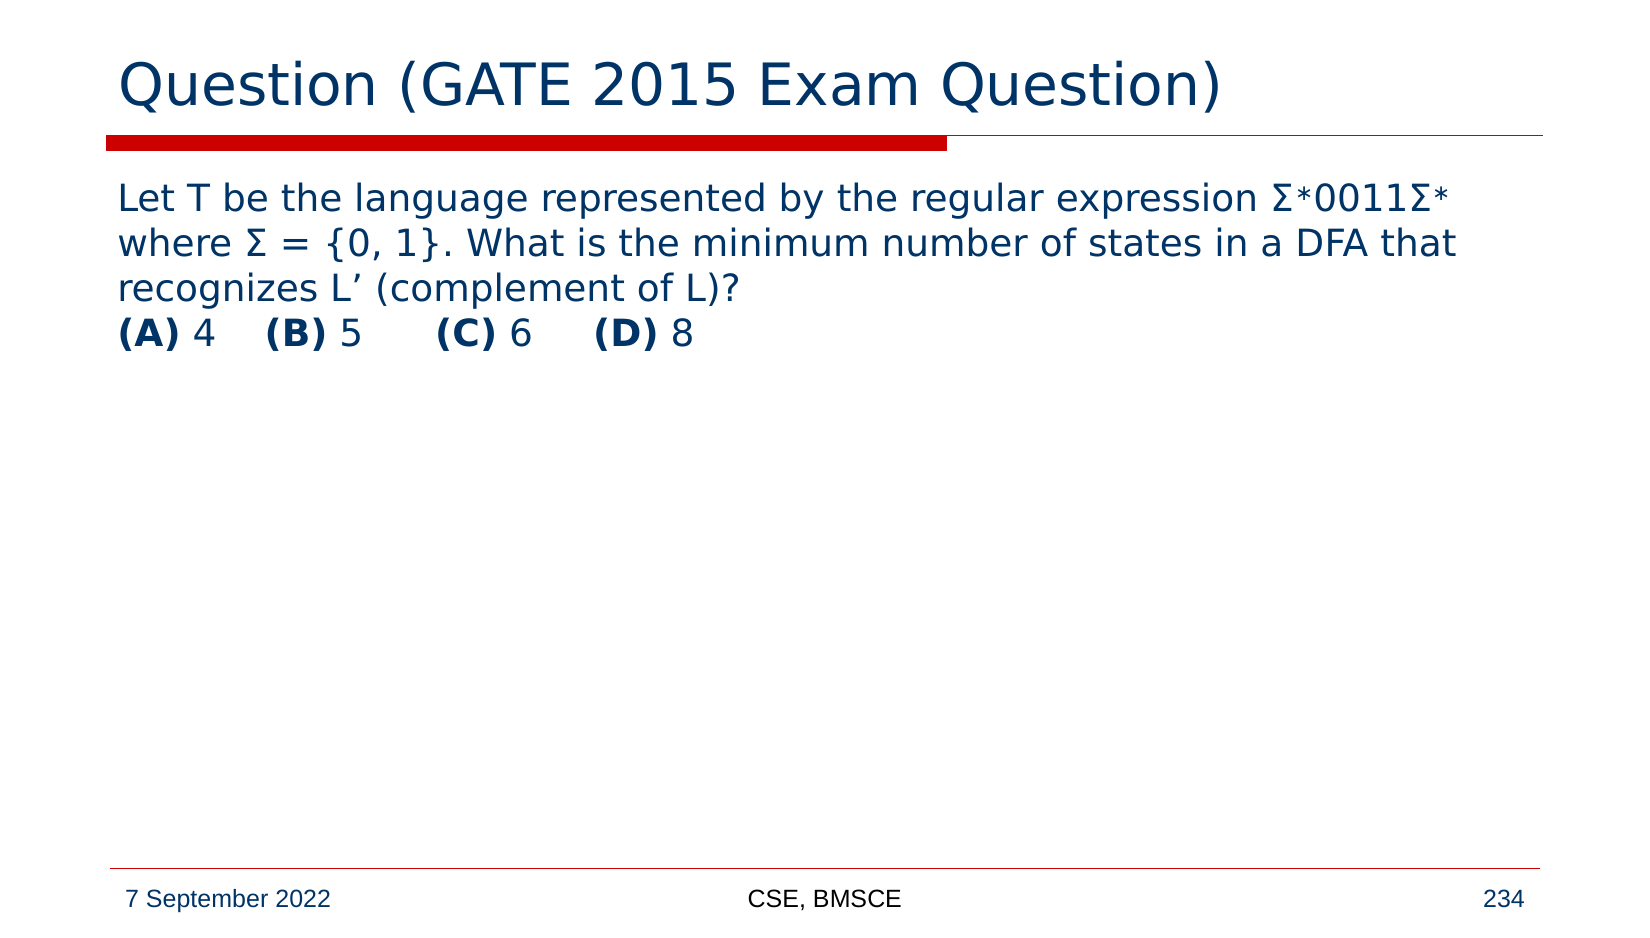

# Question (GATE 2015 Exam Question)
Let T be the language represented by the regular expression Σ∗0011Σ∗ where Σ = {0, 1}. What is the minimum number of states in a DFA that recognizes L’ (complement of L)?
(A) 4    (B) 5      (C) 6     (D) 8

CSE, BMSCE
234
7 September 2022